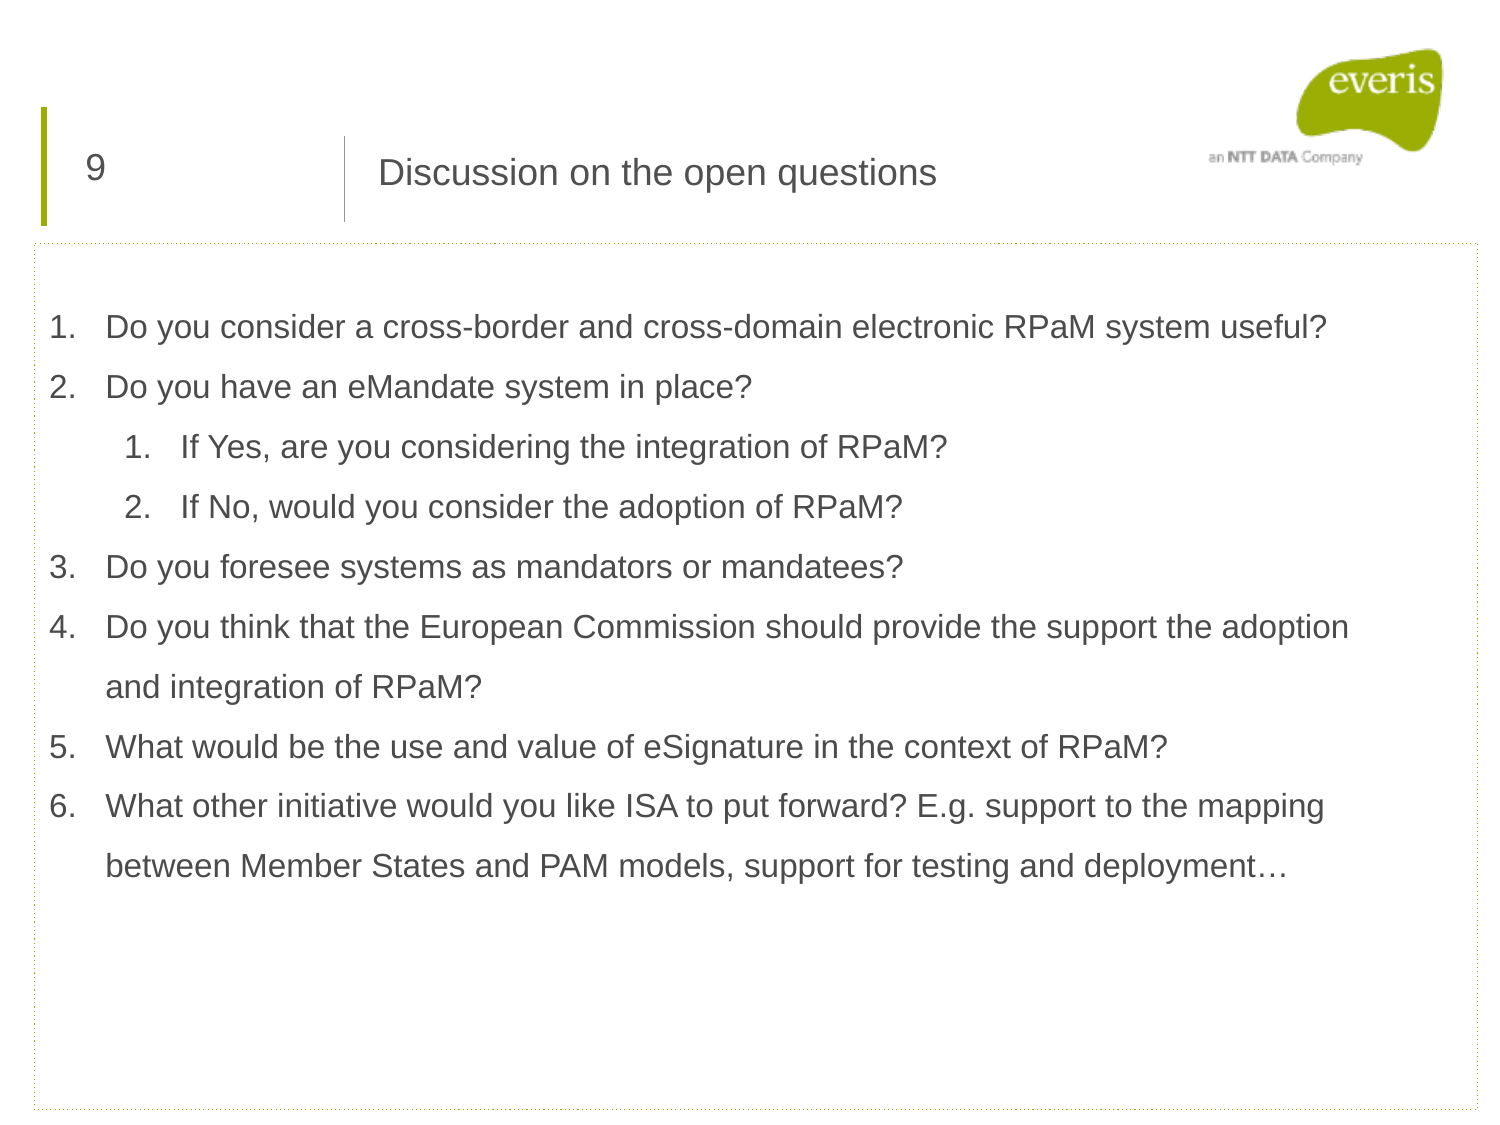

9
Discussion on the open questions

Do you consider a cross-border and cross-domain electronic RPaM system useful?
Do you have an eMandate system in place?
If Yes, are you considering the integration of RPaM?
If No, would you consider the adoption of RPaM?
Do you foresee systems as mandators or mandatees?
Do you think that the European Commission should provide the support the adoption and integration of RPaM?
What would be the use and value of eSignature in the context of RPaM?
What other initiative would you like ISA to put forward? E.g. support to the mapping between Member States and PAM models, support for testing and deployment…